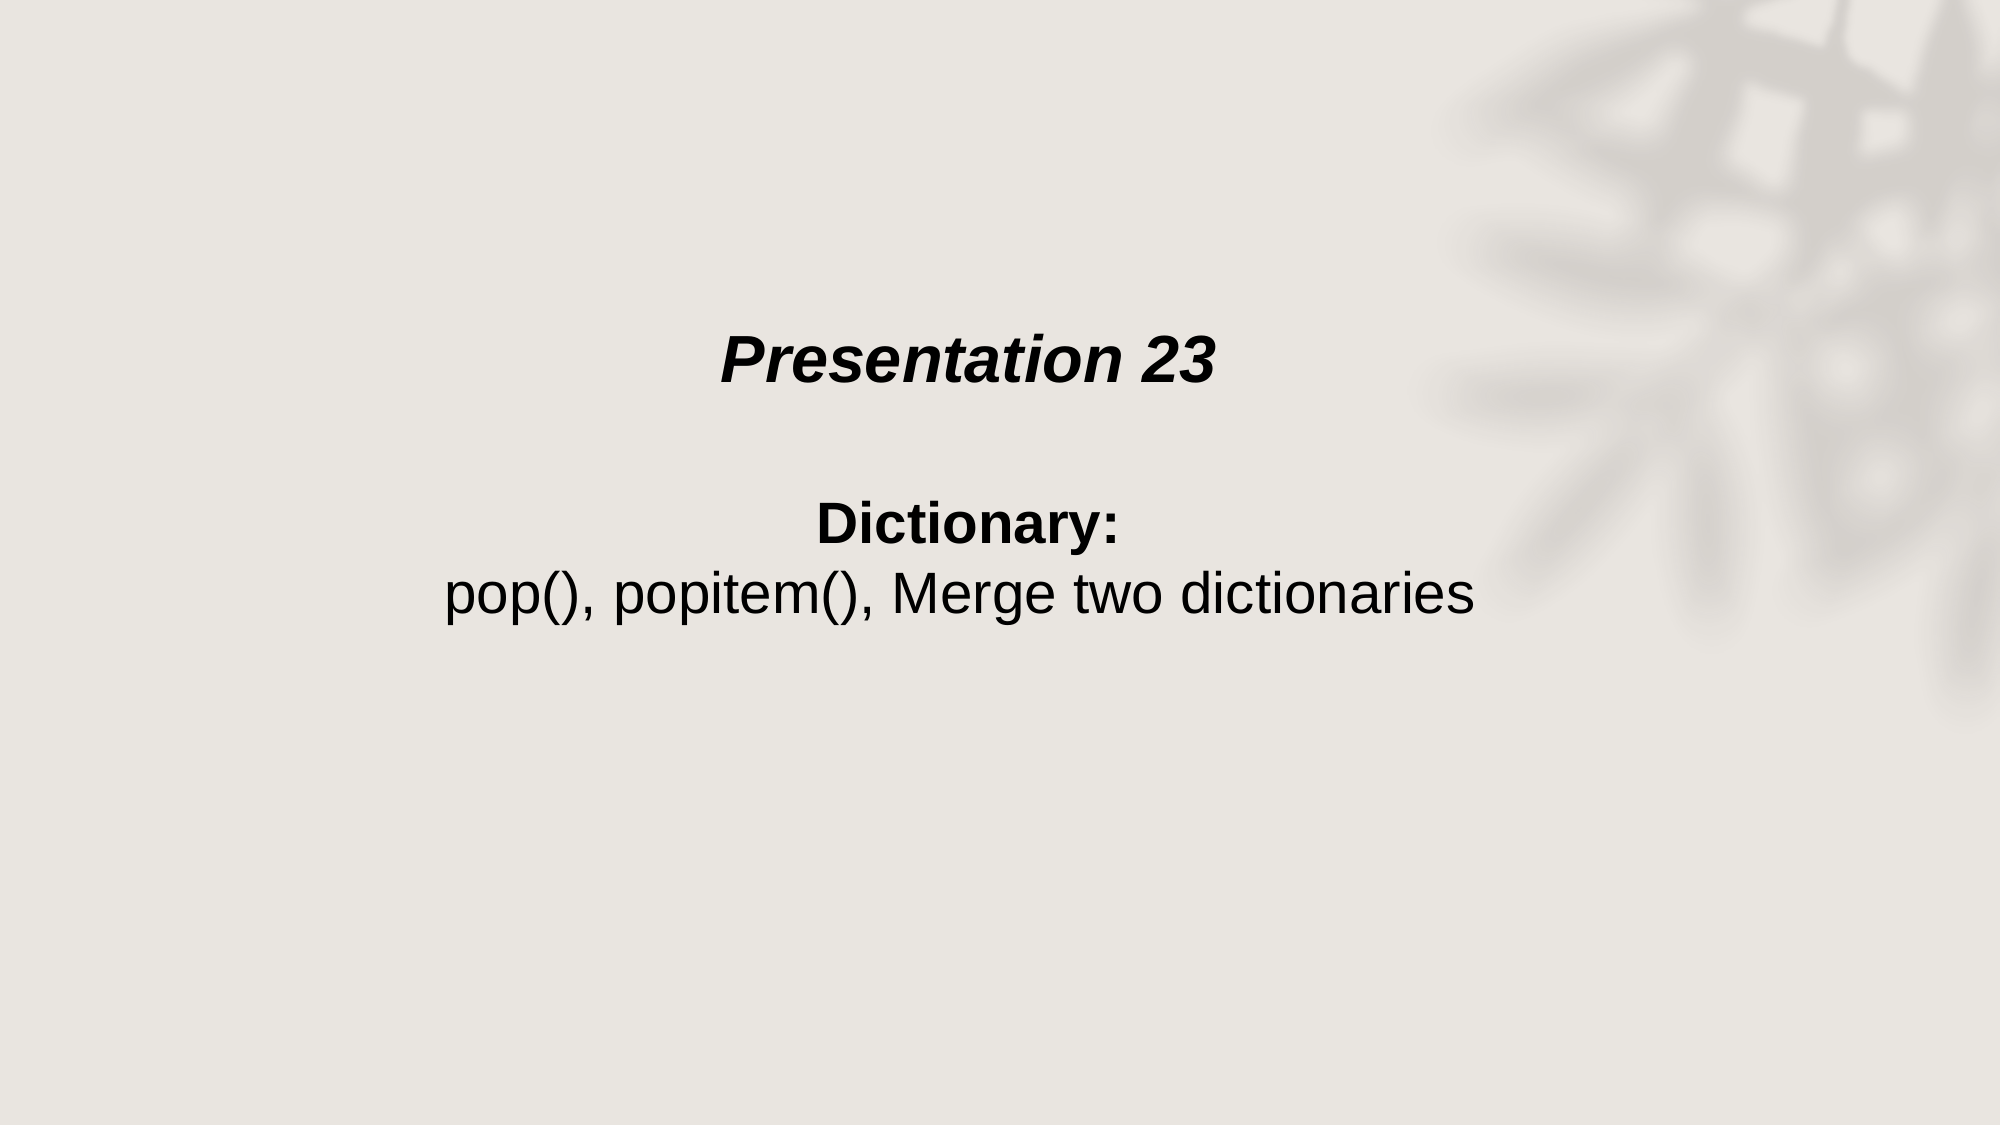

# Presentation 23 Dictionary: pop(), popitem(), Merge two dictionaries